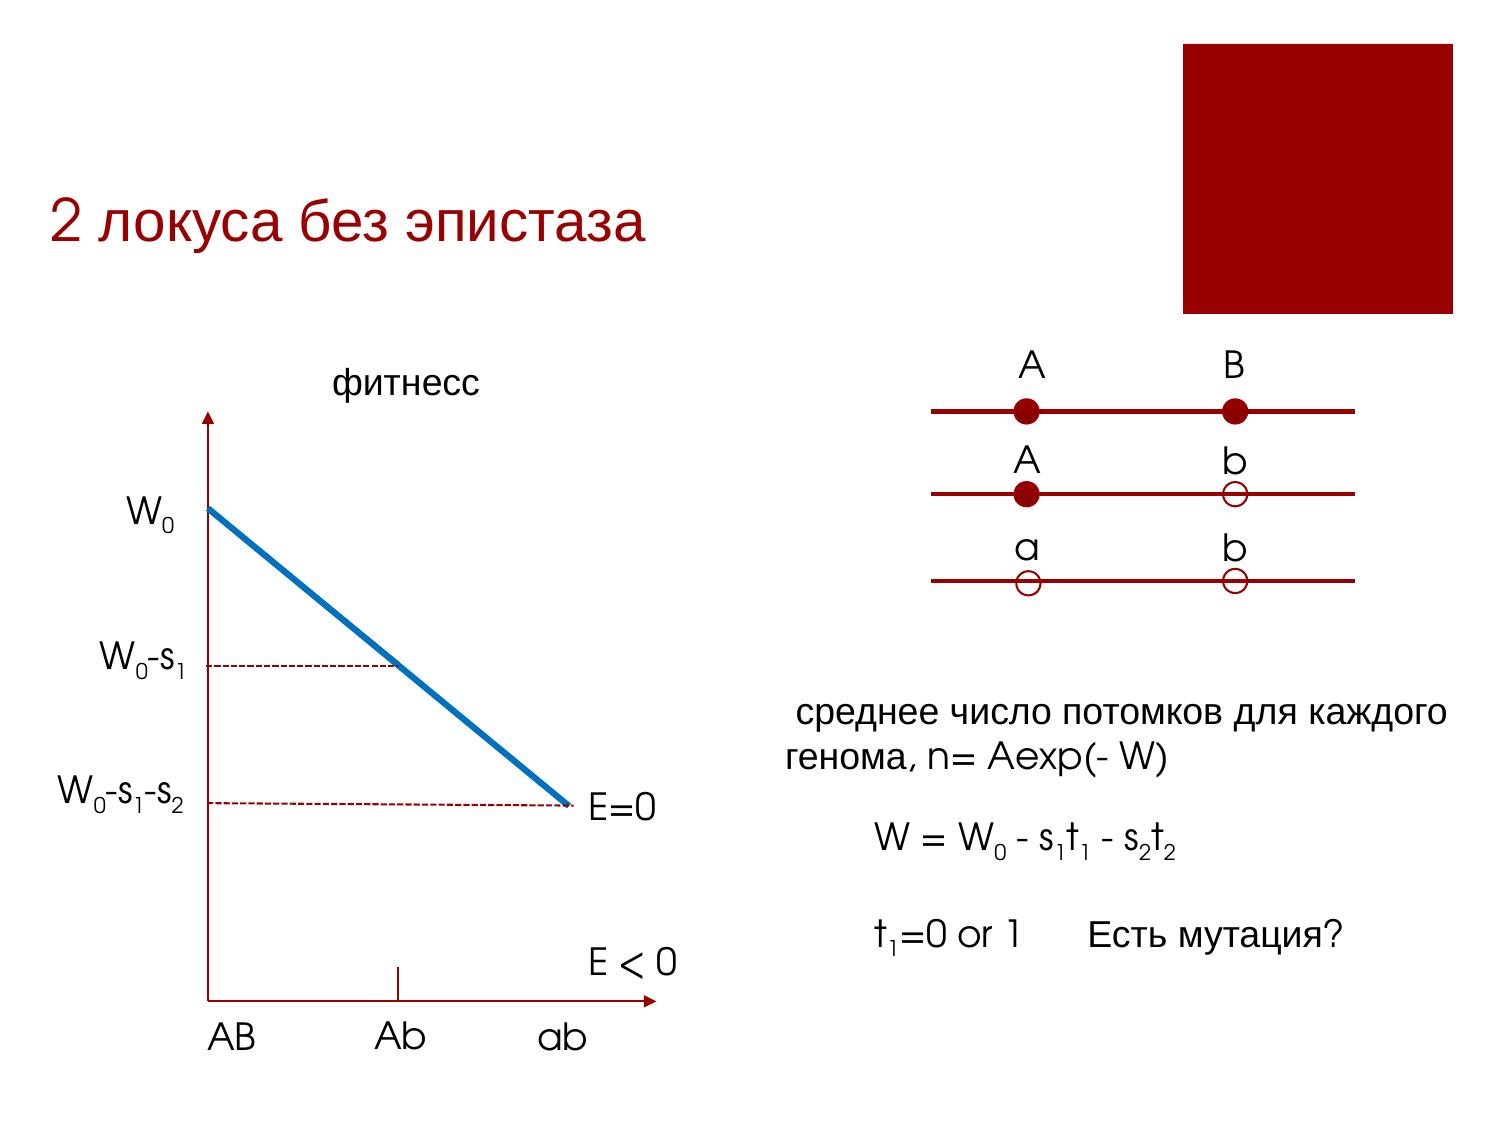

# 2 локуса без эпистаза
A
B
фитнесс

A
b
W0

a
b

W0-s1
 среднее число потомков для каждого генома, n= Aexp(- W)
W0-s1-s2
E=0
W = W0 - s1t1 - s2t2

t1=0 or 1      Есть мутация?
 E < 0
Ab
AB
ab